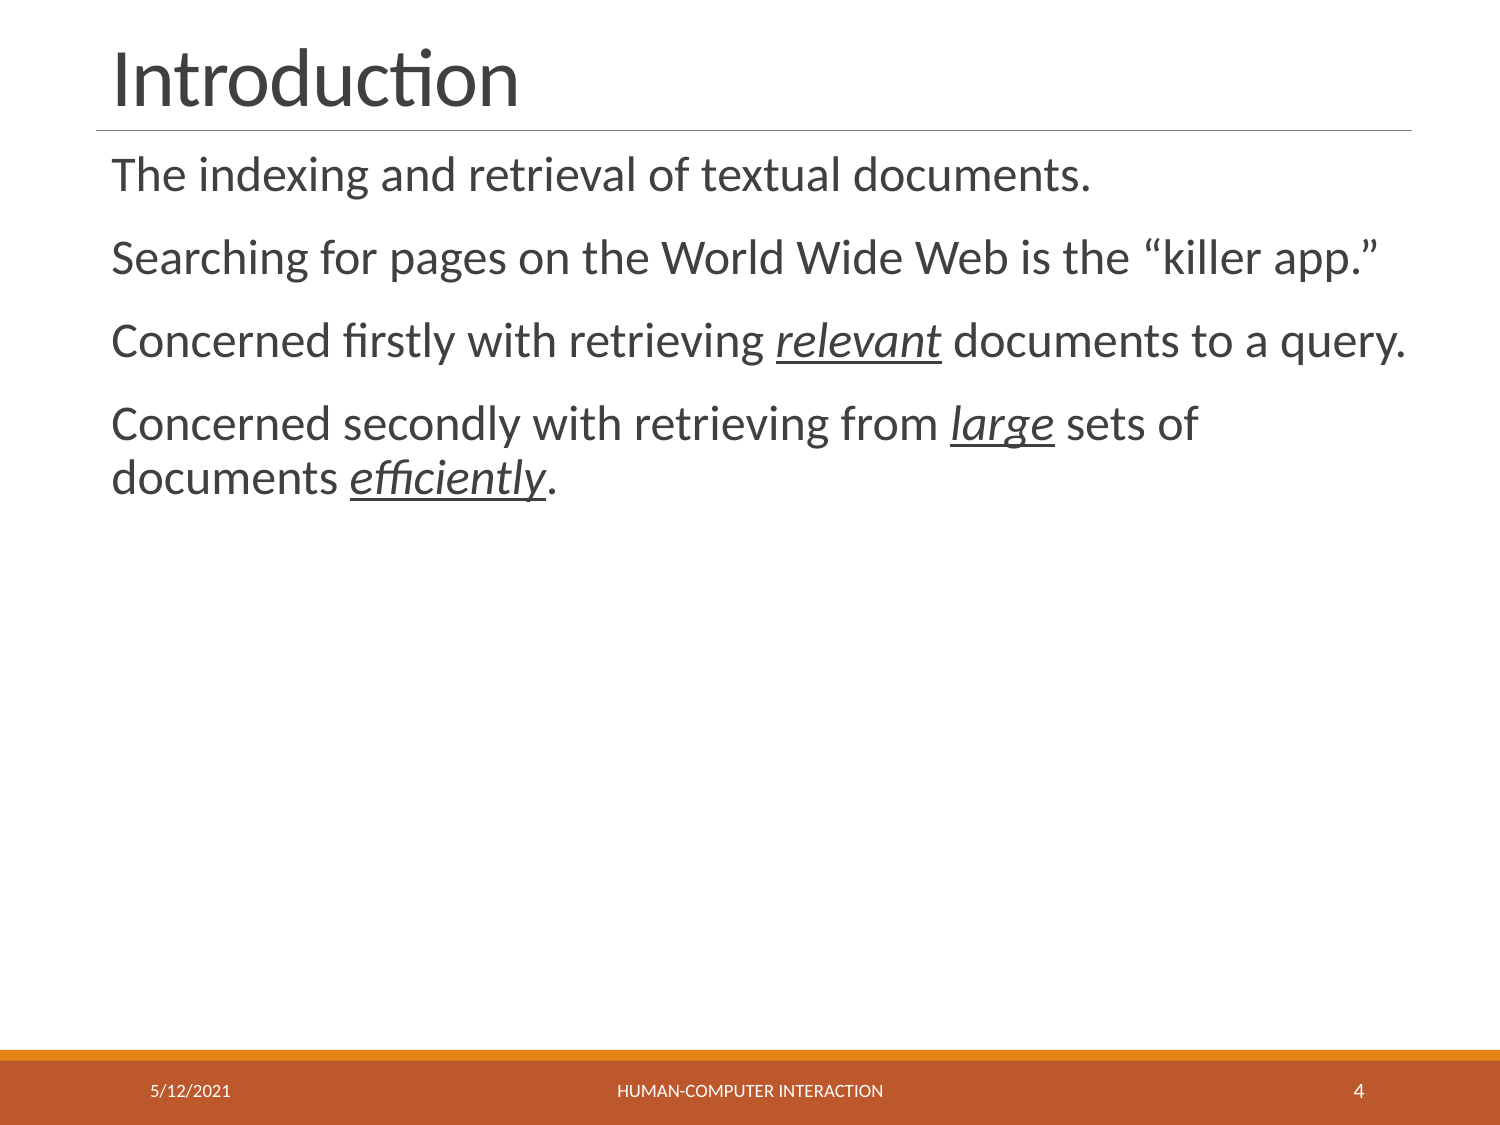

# Introduction
The indexing and retrieval of textual documents.
Searching for pages on the World Wide Web is the “killer app.”
Concerned firstly with retrieving relevant documents to a query.
Concerned secondly with retrieving from large sets of documents efficiently.

5/12/2021
Human-computer interaction
4